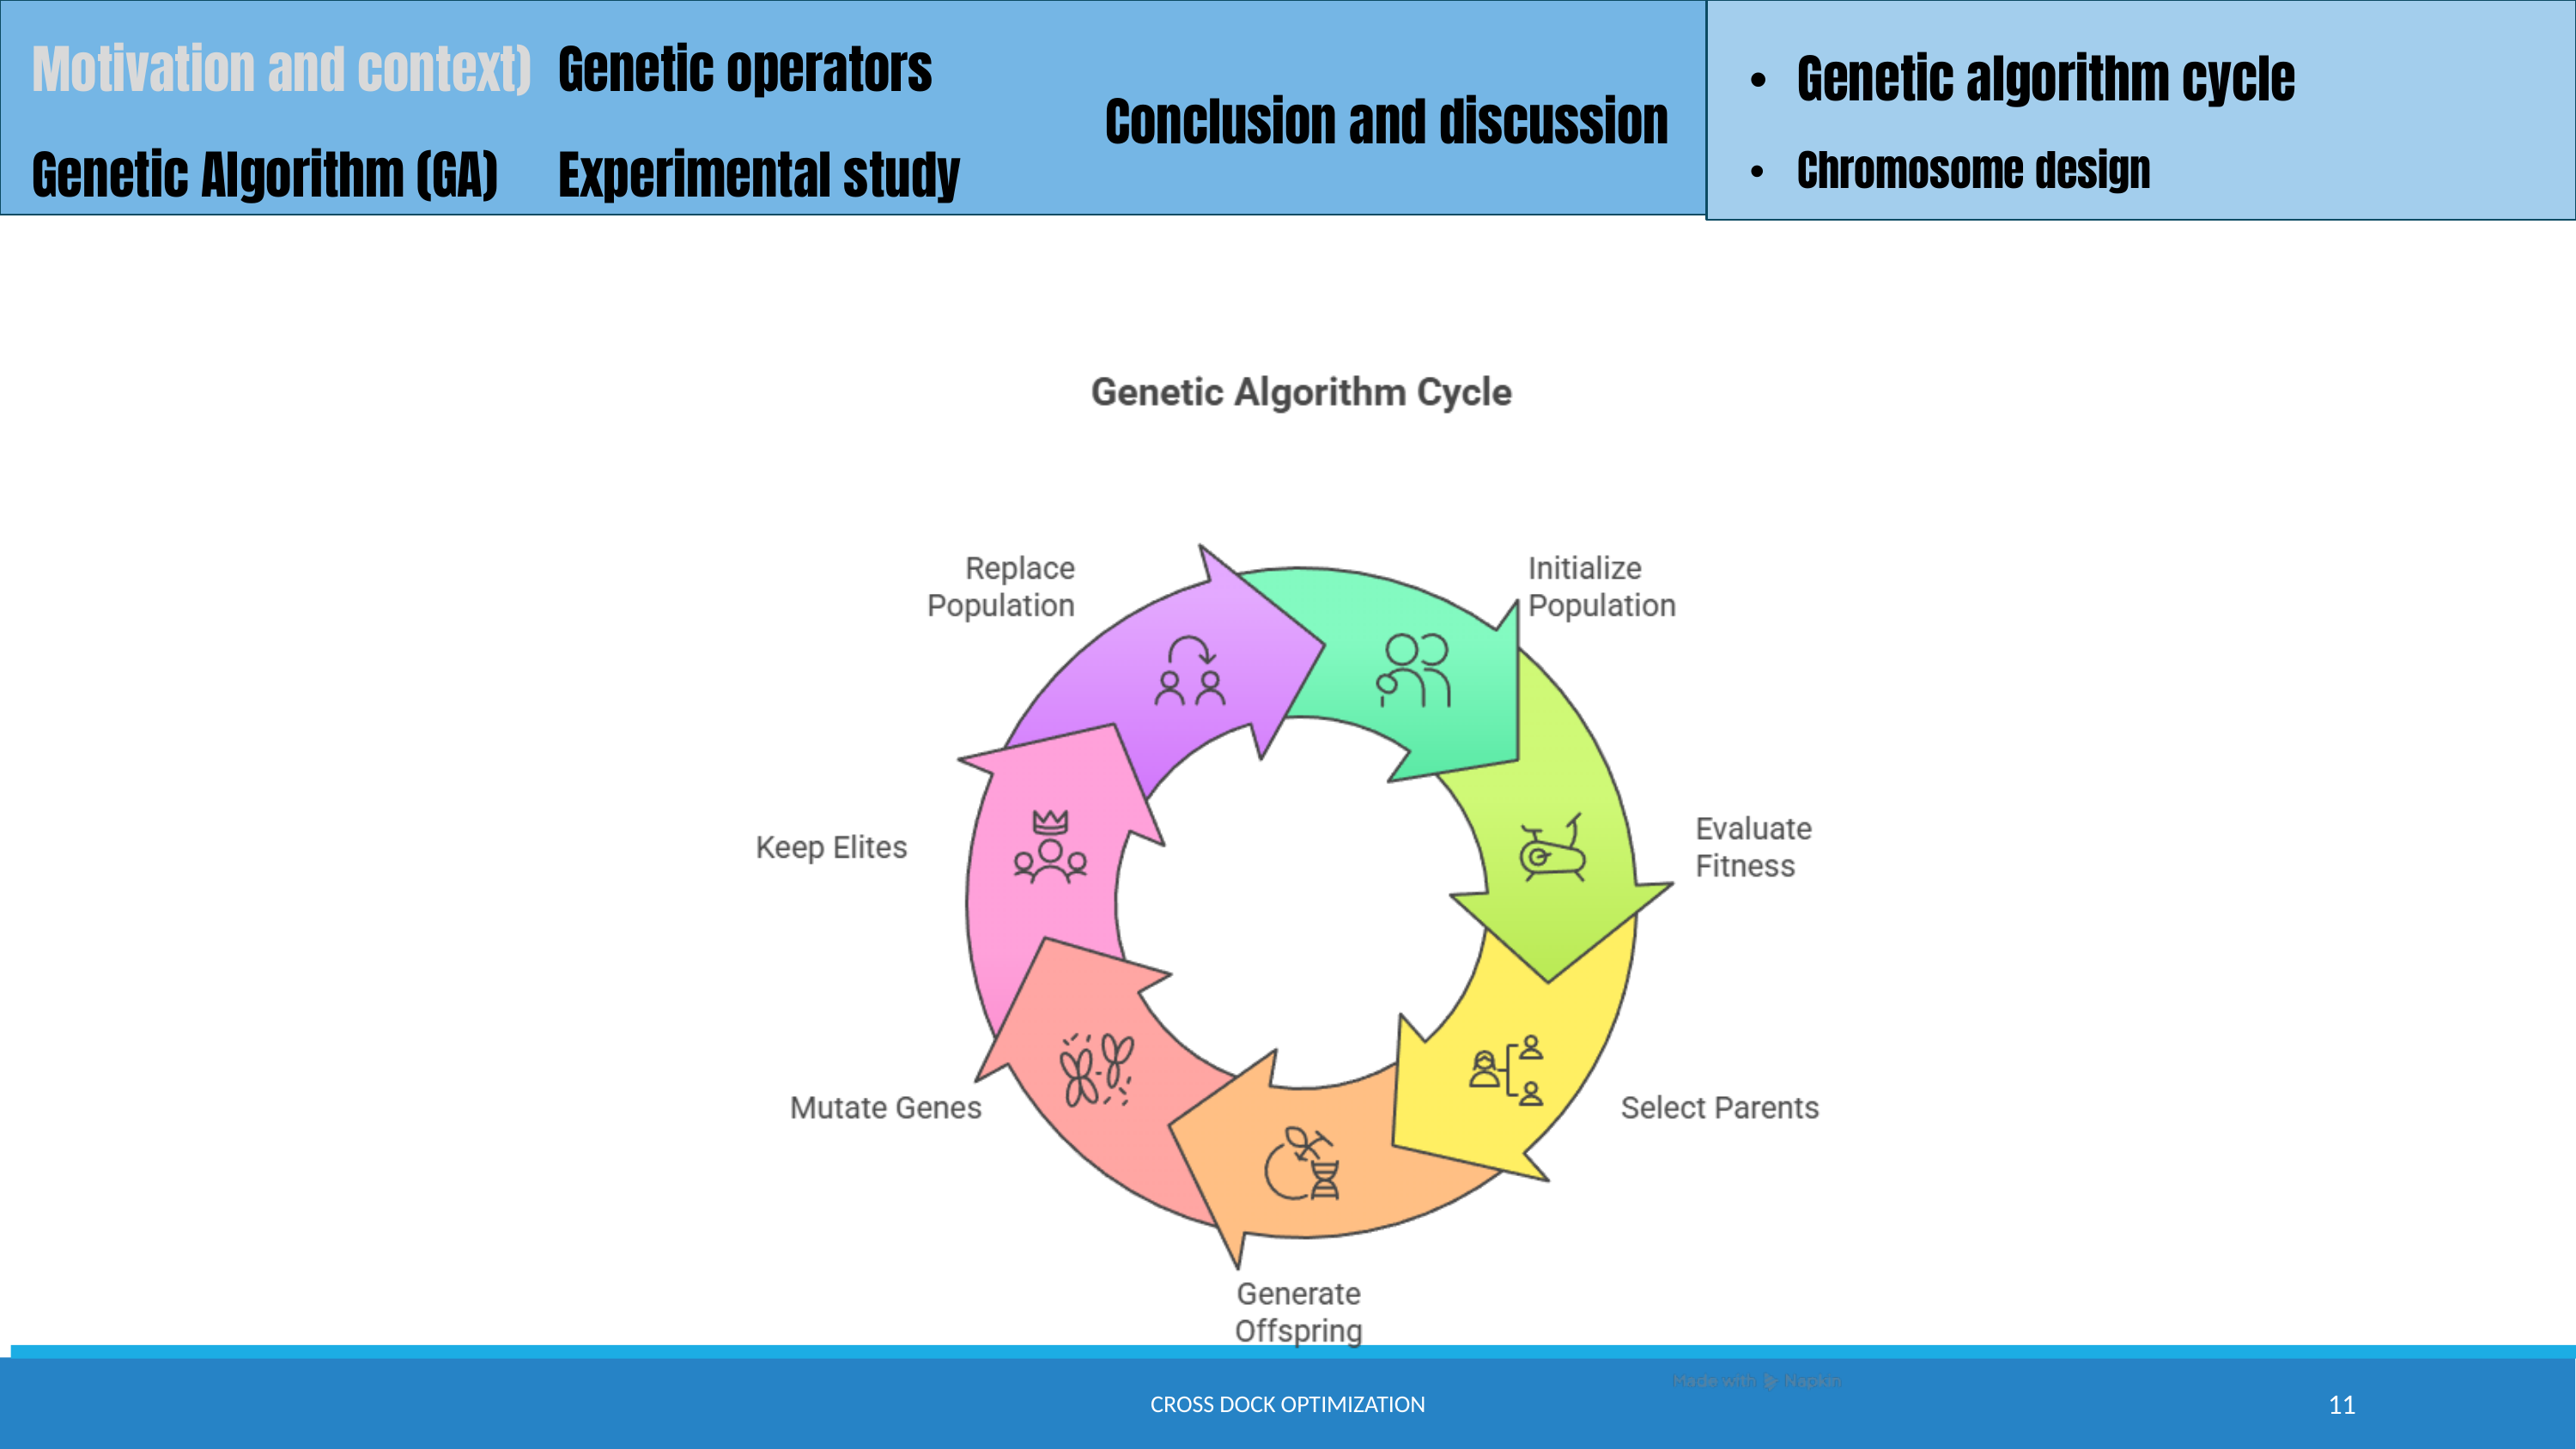

Motivation and context)
Genetic operators
Genetic algorithm cycle
Conclusion and discussion
Chromosome design
Genetic Algorithm (GA)
Experimental study

Cross dock optimization
11